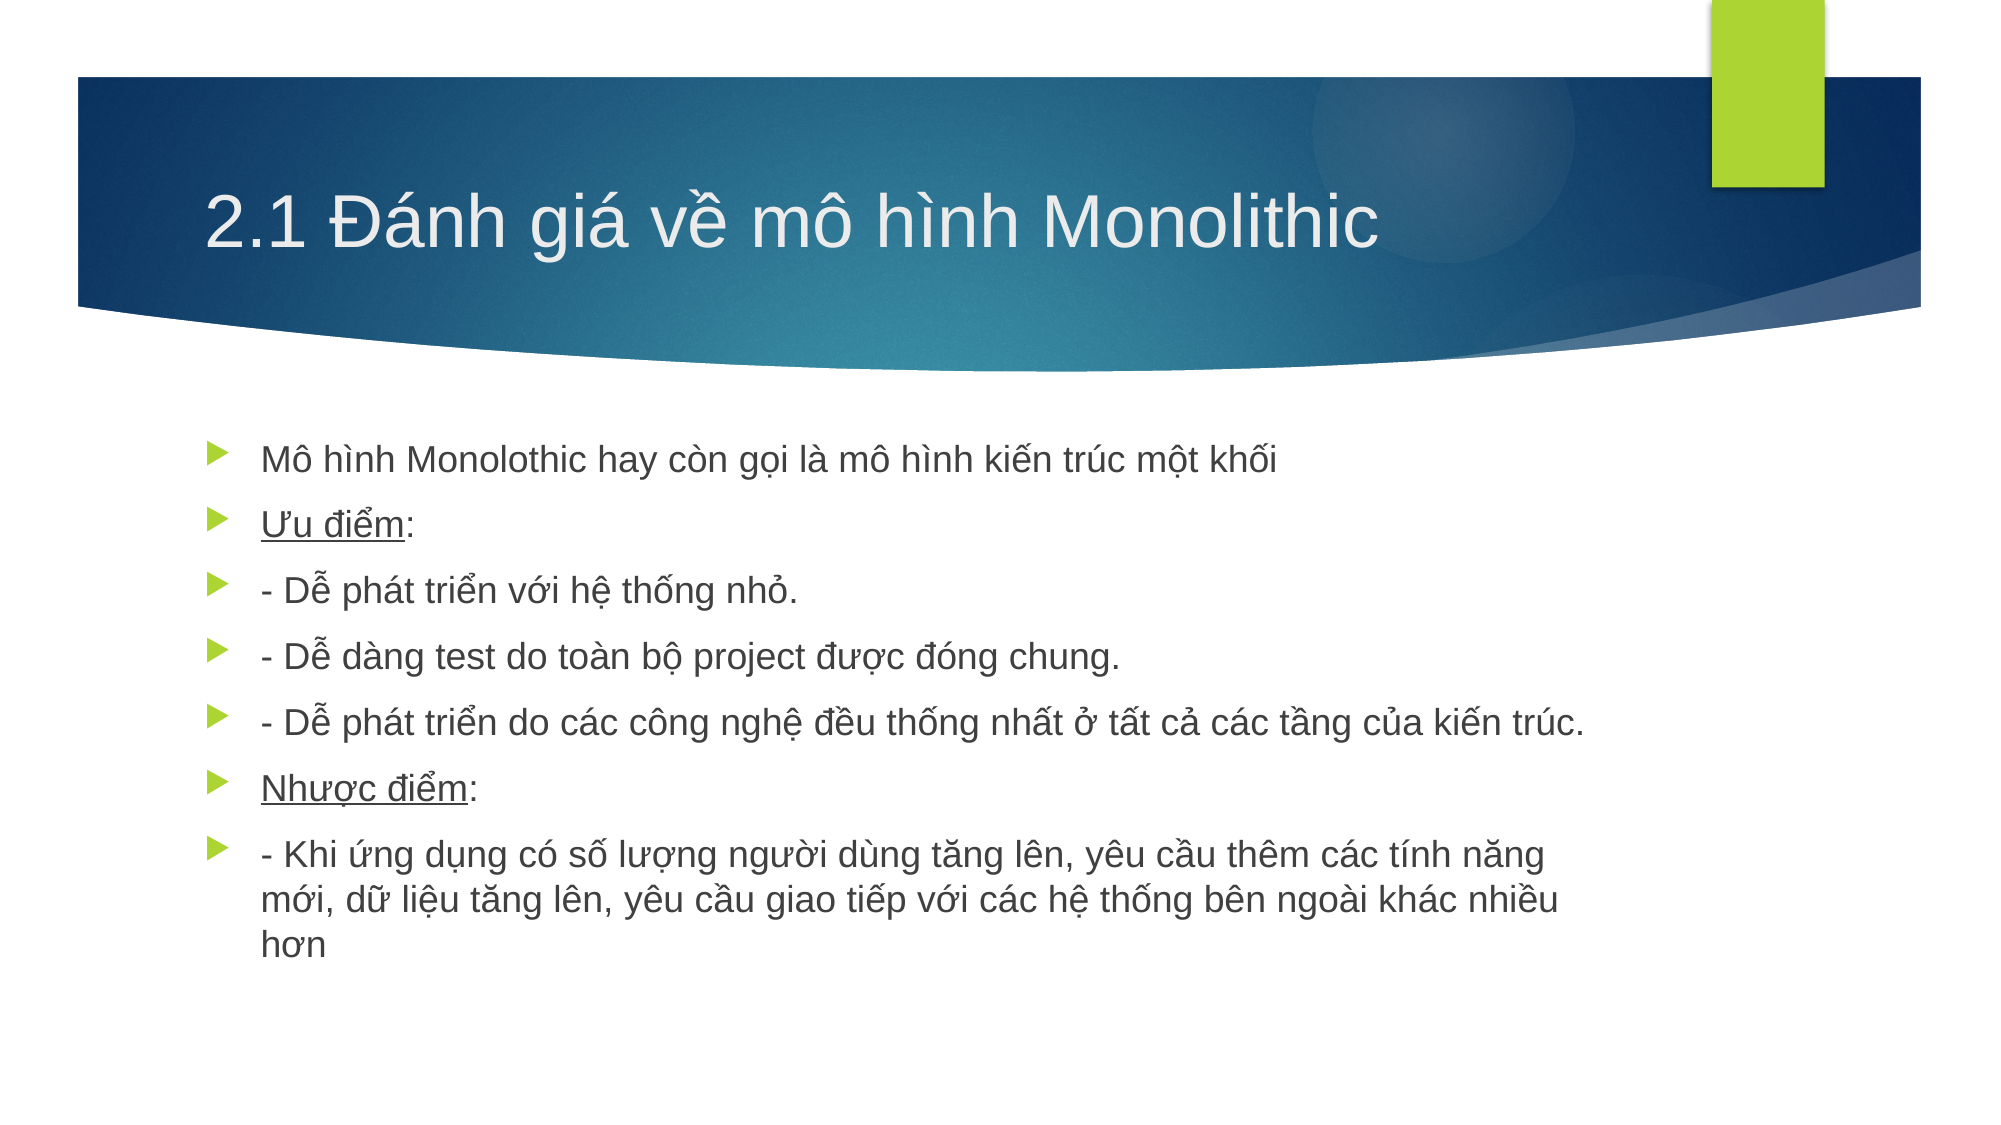

# 2.1 Đánh giá về mô hình Monolithic
Mô hình Monolothic hay còn gọi là mô hình kiến trúc một khối
Ưu điểm:
- Dễ phát triển với hệ thống nhỏ.
- Dễ dàng test do toàn bộ project được đóng chung.
- Dễ phát triển do các công nghệ đều thống nhất ở tất cả các tầng của kiến trúc.
Nhược điểm:
- Khi ứng dụng có số lượng người dùng tăng lên, yêu cầu thêm các tính năng mới, dữ liệu tăng lên, yêu cầu giao tiếp với các hệ thống bên ngoài khác nhiều hơn